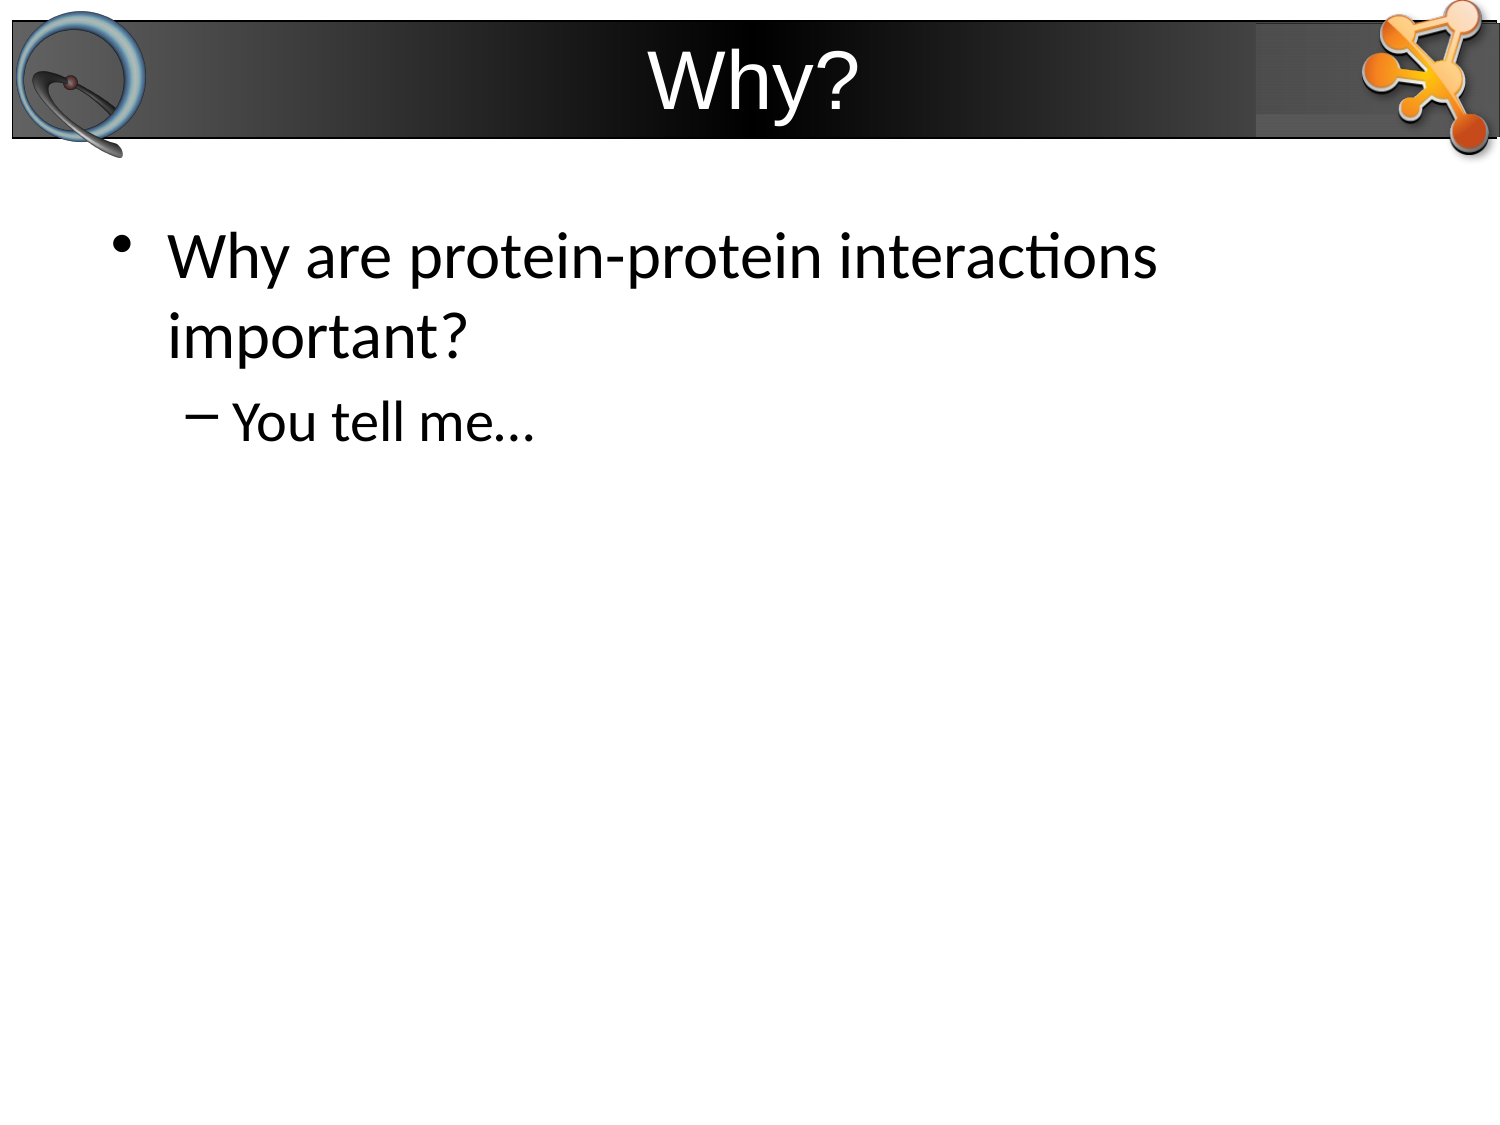

# Why?
Why are protein-protein interactions important?
You tell me…